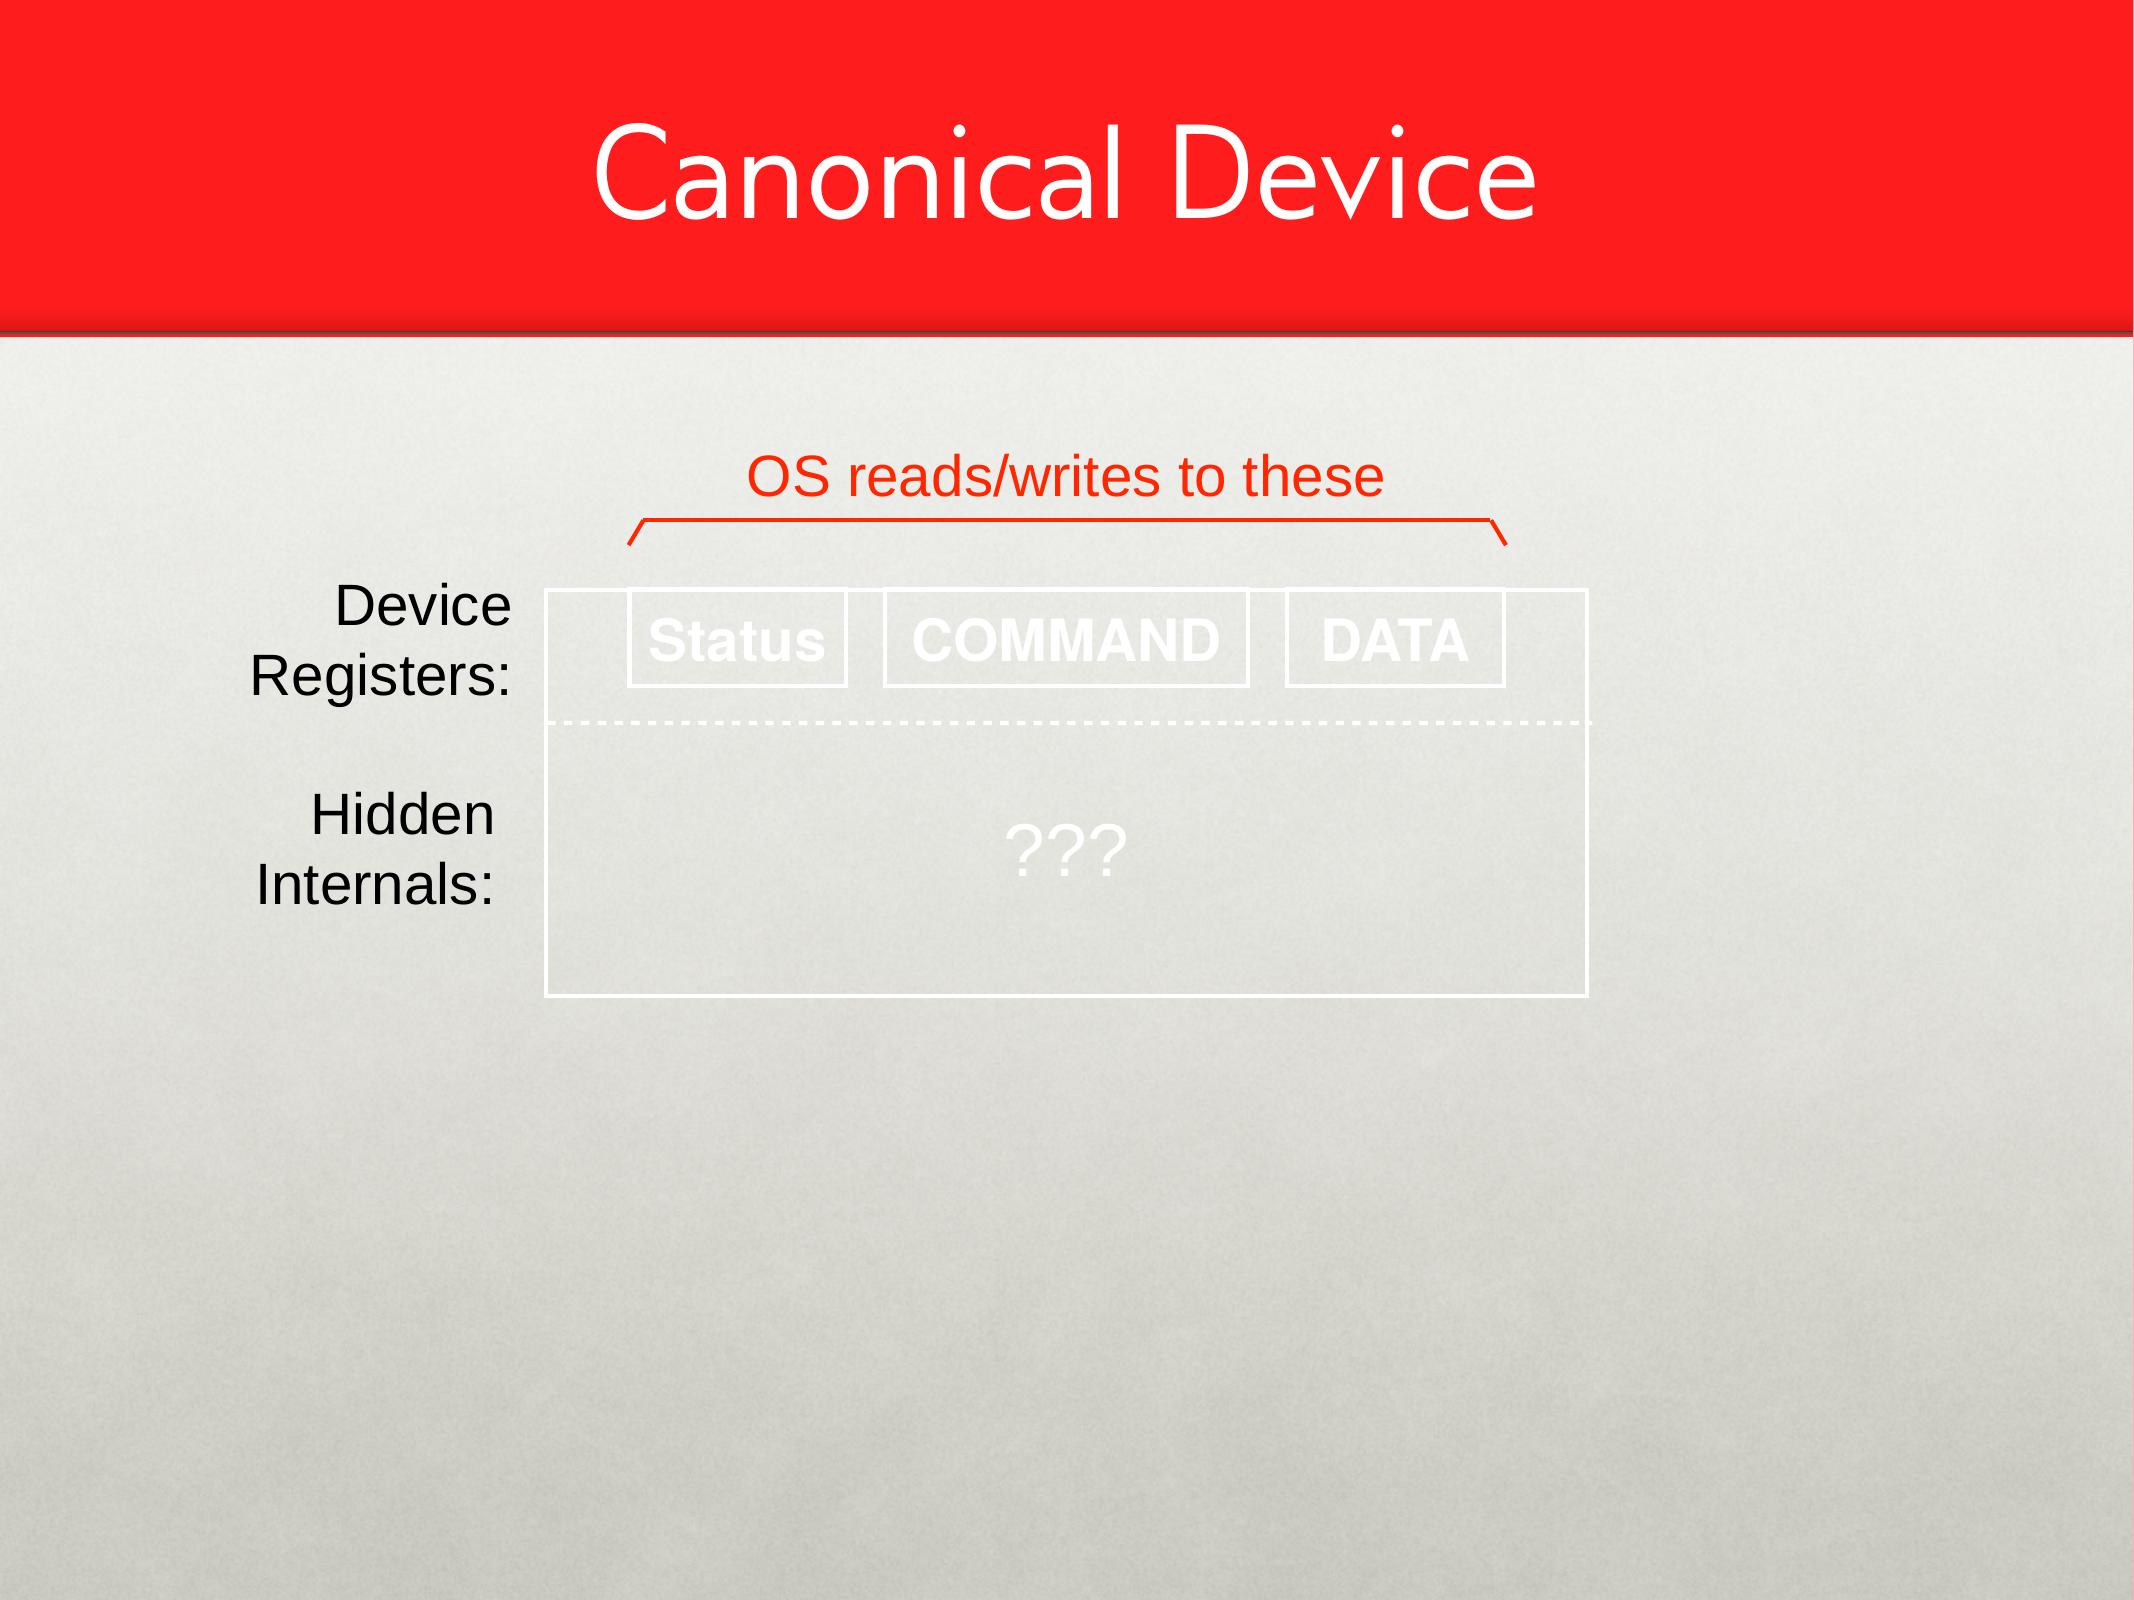

# Canonical Device
OS reads/writes to these

Status
COMMAND
DATA

Device Registers:

???
Hidden Internals: